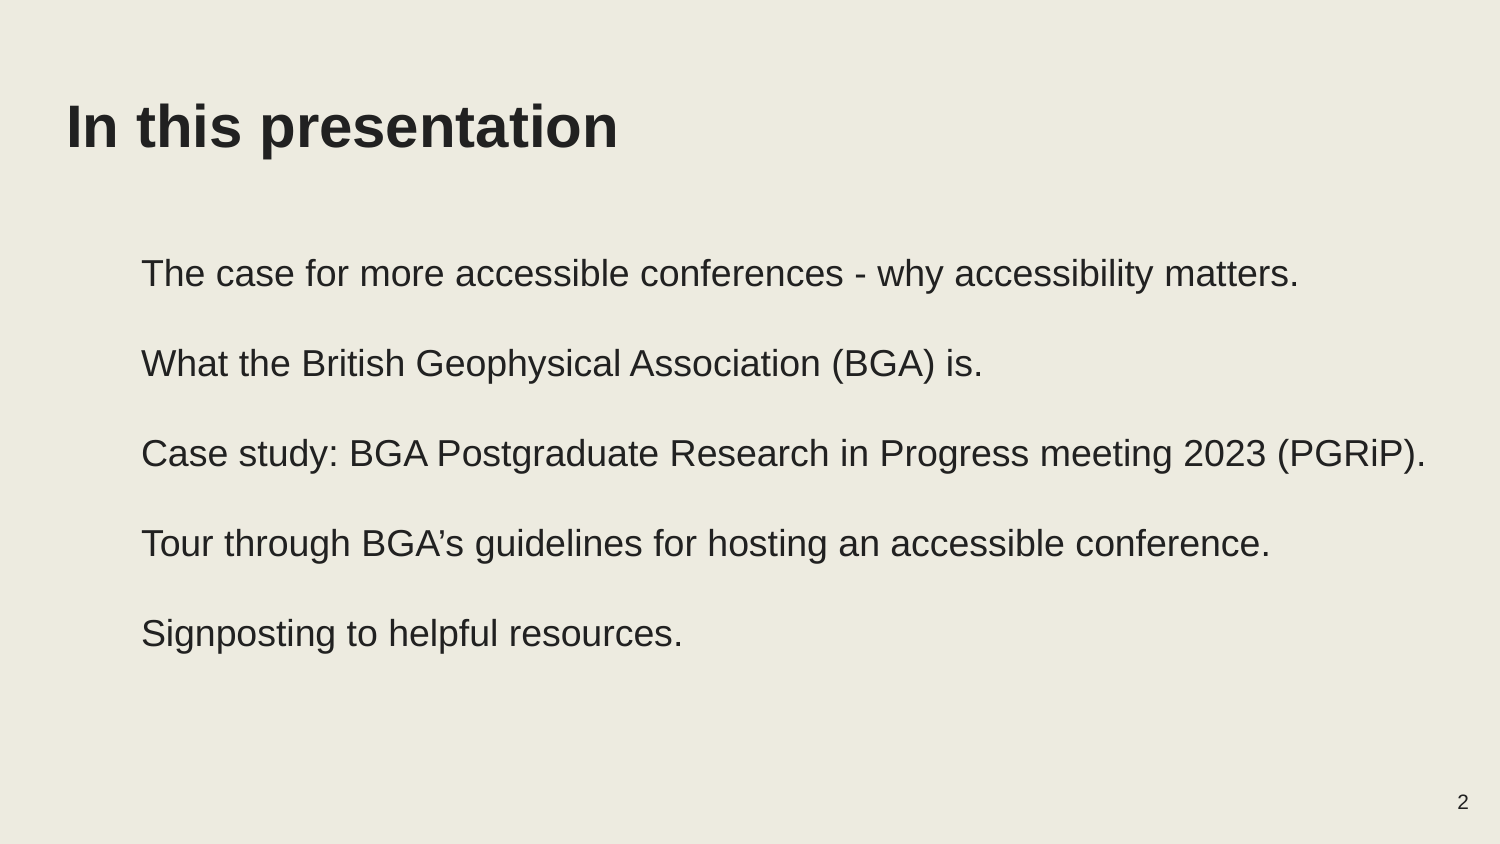

# In this presentation
The case for more accessible conferences - why accessibility matters.
What the British Geophysical Association (BGA) is.
Case study: BGA Postgraduate Research in Progress meeting 2023 (PGRiP).
Tour through BGA’s guidelines for hosting an accessible conference.
Signposting to helpful resources.
2